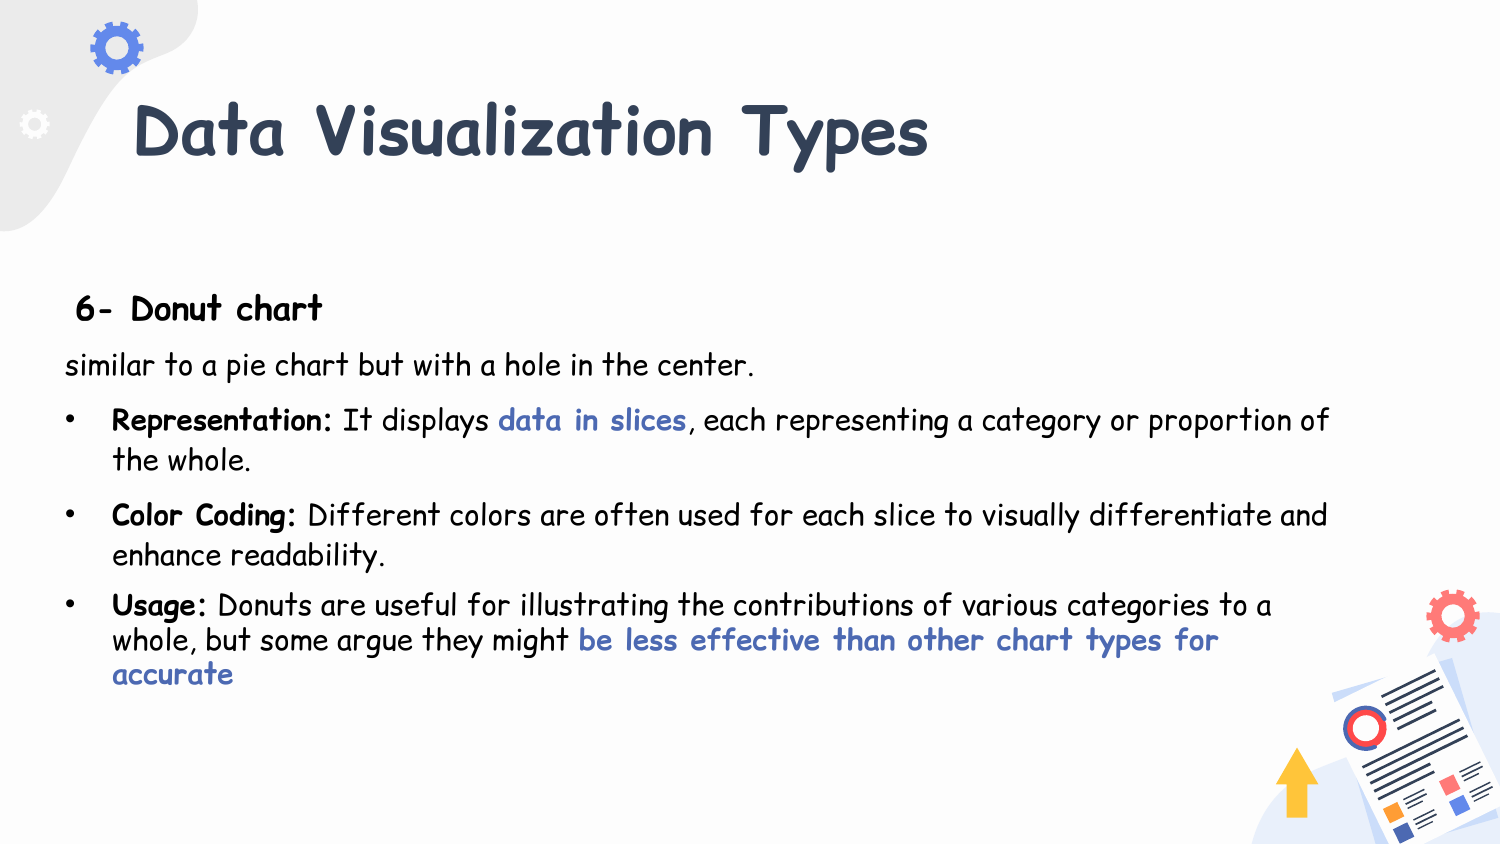

# Data Visualization Types
 6- Donut chart
similar to a pie chart but with a hole in the center.
Representation: It displays data in slices, each representing a category or proportion of the whole.
Color Coding: Different colors are often used for each slice to visually differentiate and enhance readability.
Usage: Donuts are useful for illustrating the contributions of various categories to a whole, but some argue they might be less effective than other chart types for accurate